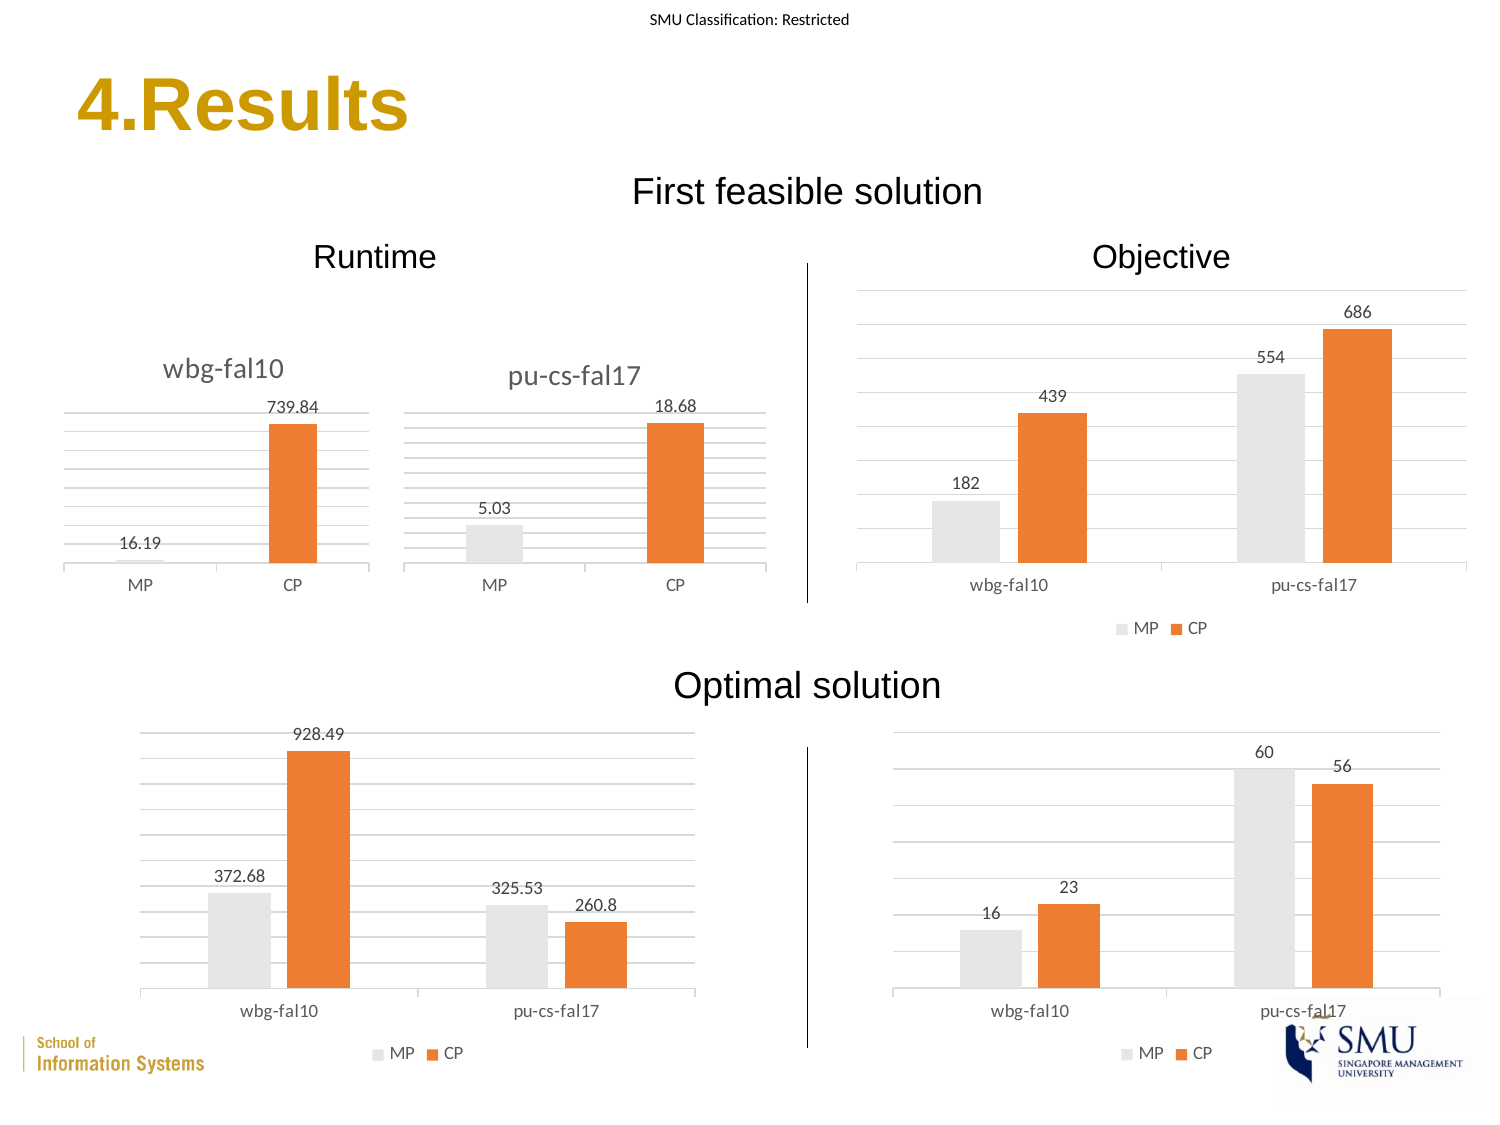

# 4.Results
First feasible solution
Runtime
Objective

### Chart

| Category | MP | CP |
|---|---|---|
| wbg-fal10 | 182.0 | 439.0 |
| pu-cs-fal17 | 554.0 | 686.0 |

### Chart:

| Category | wbg-fal10 |
|---|---|
| MP | 16.19 |
| CP | 739.84 |

### Chart:

| Category | pu-cs-fal17 |
|---|---|
| MP | 5.03 |
| CP | 18.68 |
Optimal solution

### Chart

| Category | MP | CP |
|---|---|---|
| wbg-fal10 | 16.0 | 23.0 |
| pu-cs-fal17 | 60.0 | 56.0 |

### Chart

| Category | MP | CP |
|---|---|---|
| wbg-fal10 | 372.68 | 928.49 |
| pu-cs-fal17 | 325.53 | 260.8 |